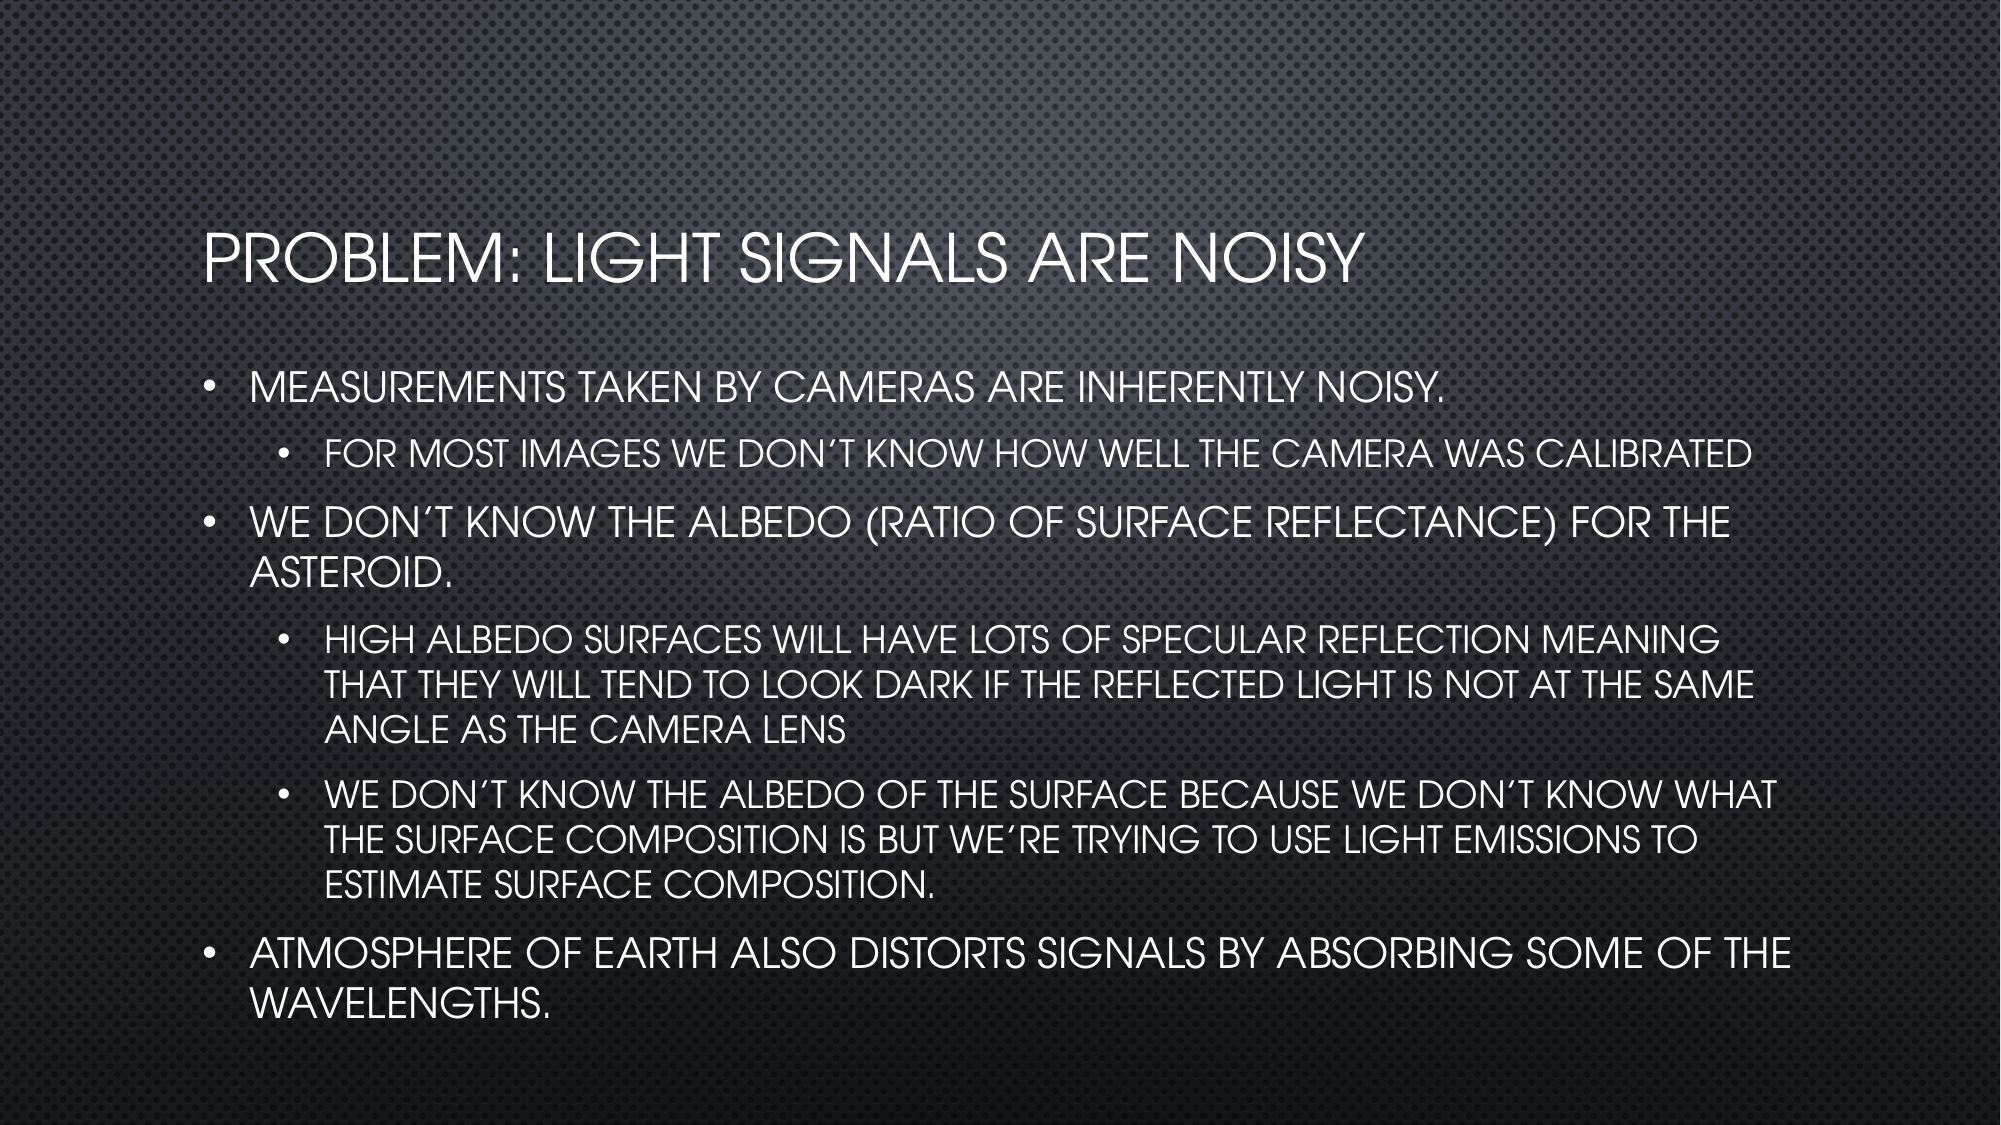

# Problem: Light signals are noisy
Measurements taken by cameras are inherently noisy.
For most images we don’t know how well the camera was calibrated
We don’t know the albedo (ratio of surface reflectance) for the asteroid.
High albedo surfaces will have lots of specular reflection meaning that they will tend to look dark if the reflected light is not at the same angle as the camera lens
We don’t know the albedo of the surface because we don’t know what the surface composition is but we’re trying to use light emissions to estimate surface composition.
Atmosphere of earth also distorts signals by absorbing some of the wavelengths.